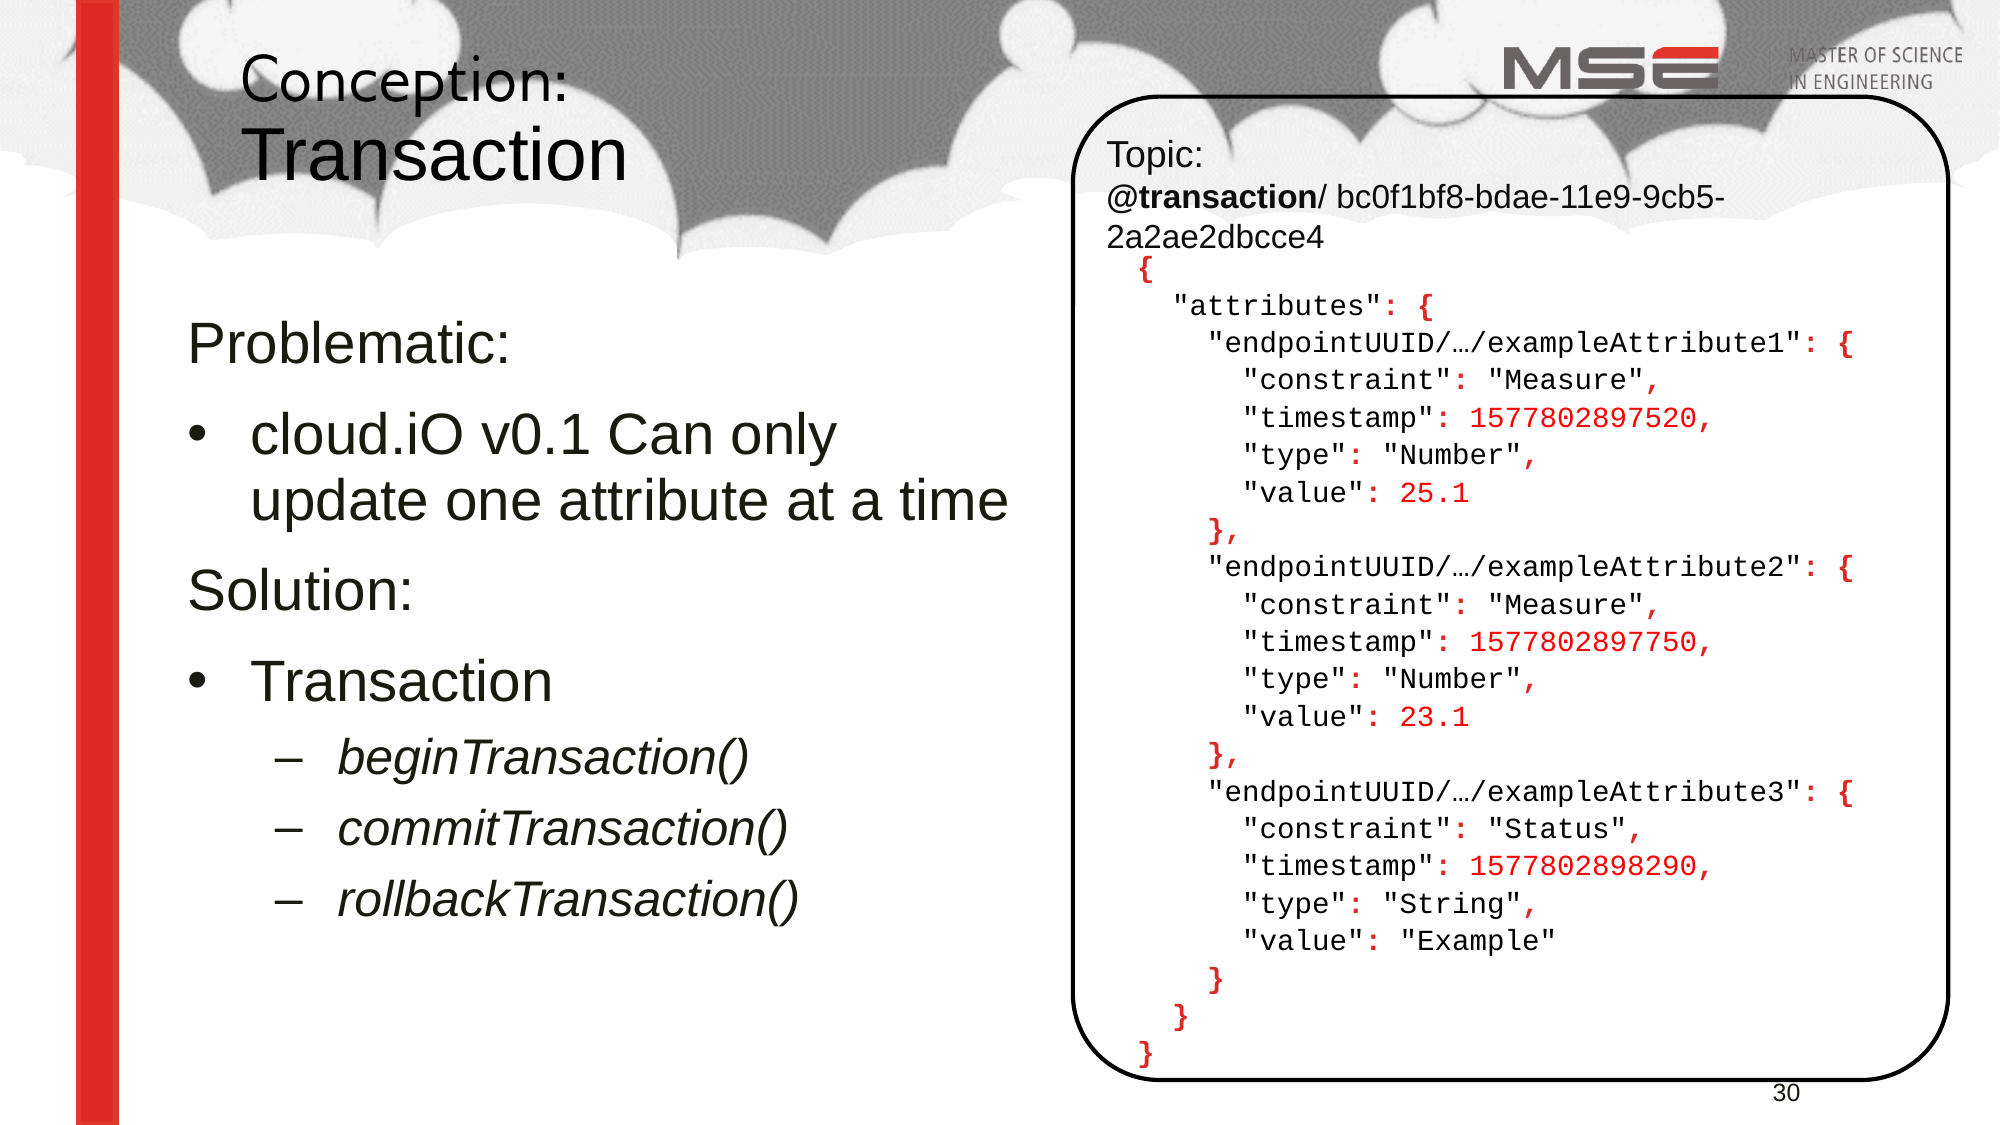

# Conception: Transaction
Topic:
@transaction/ bc0f1bf8-bdae-11e9-9cb5-2a2ae2dbcce4
{
  "attributes": {
    "endpointUUID/…/exampleAttribute1": {
      "constraint": "Measure",
      "timestamp": 1577802897520,
      "type": "Number",
      "value": 25.1
    },
    "endpointUUID/…/exampleAttribute2": {
      "constraint": "Measure",
      "timestamp": 1577802897750,
      "type": "Number",
      "value": 23.1
    },
    "endpointUUID/…/exampleAttribute3": {
      "constraint": "Status",
      "timestamp": 1577802898290,
      "type": "String",
      "value": "Example"
    }
  }
}
Problematic:
cloud.iO v0.1 Can only update one attribute at a time
Solution:
Transaction
beginTransaction()
commitTransaction()
rollbackTransaction()
30